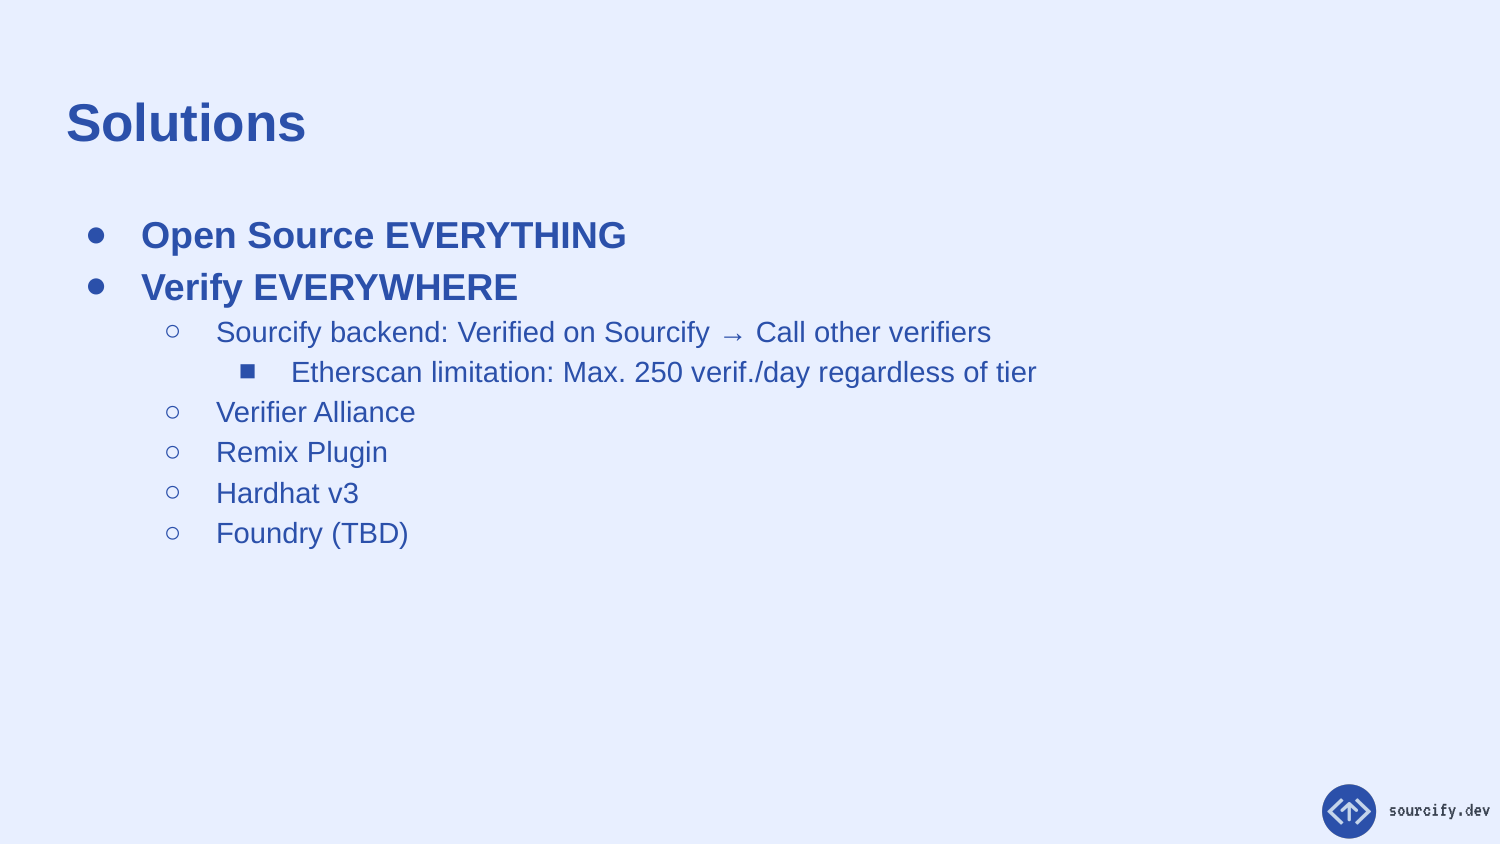

# Solutions
Open Source EVERYTHING
Verify EVERYWHERE
Sourcify backend: Verified on Sourcify → Call other verifiers
Etherscan limitation: Max. 250 verif./day regardless of tier
Verifier Alliance
Remix Plugin
Hardhat v3
Foundry (TBD)